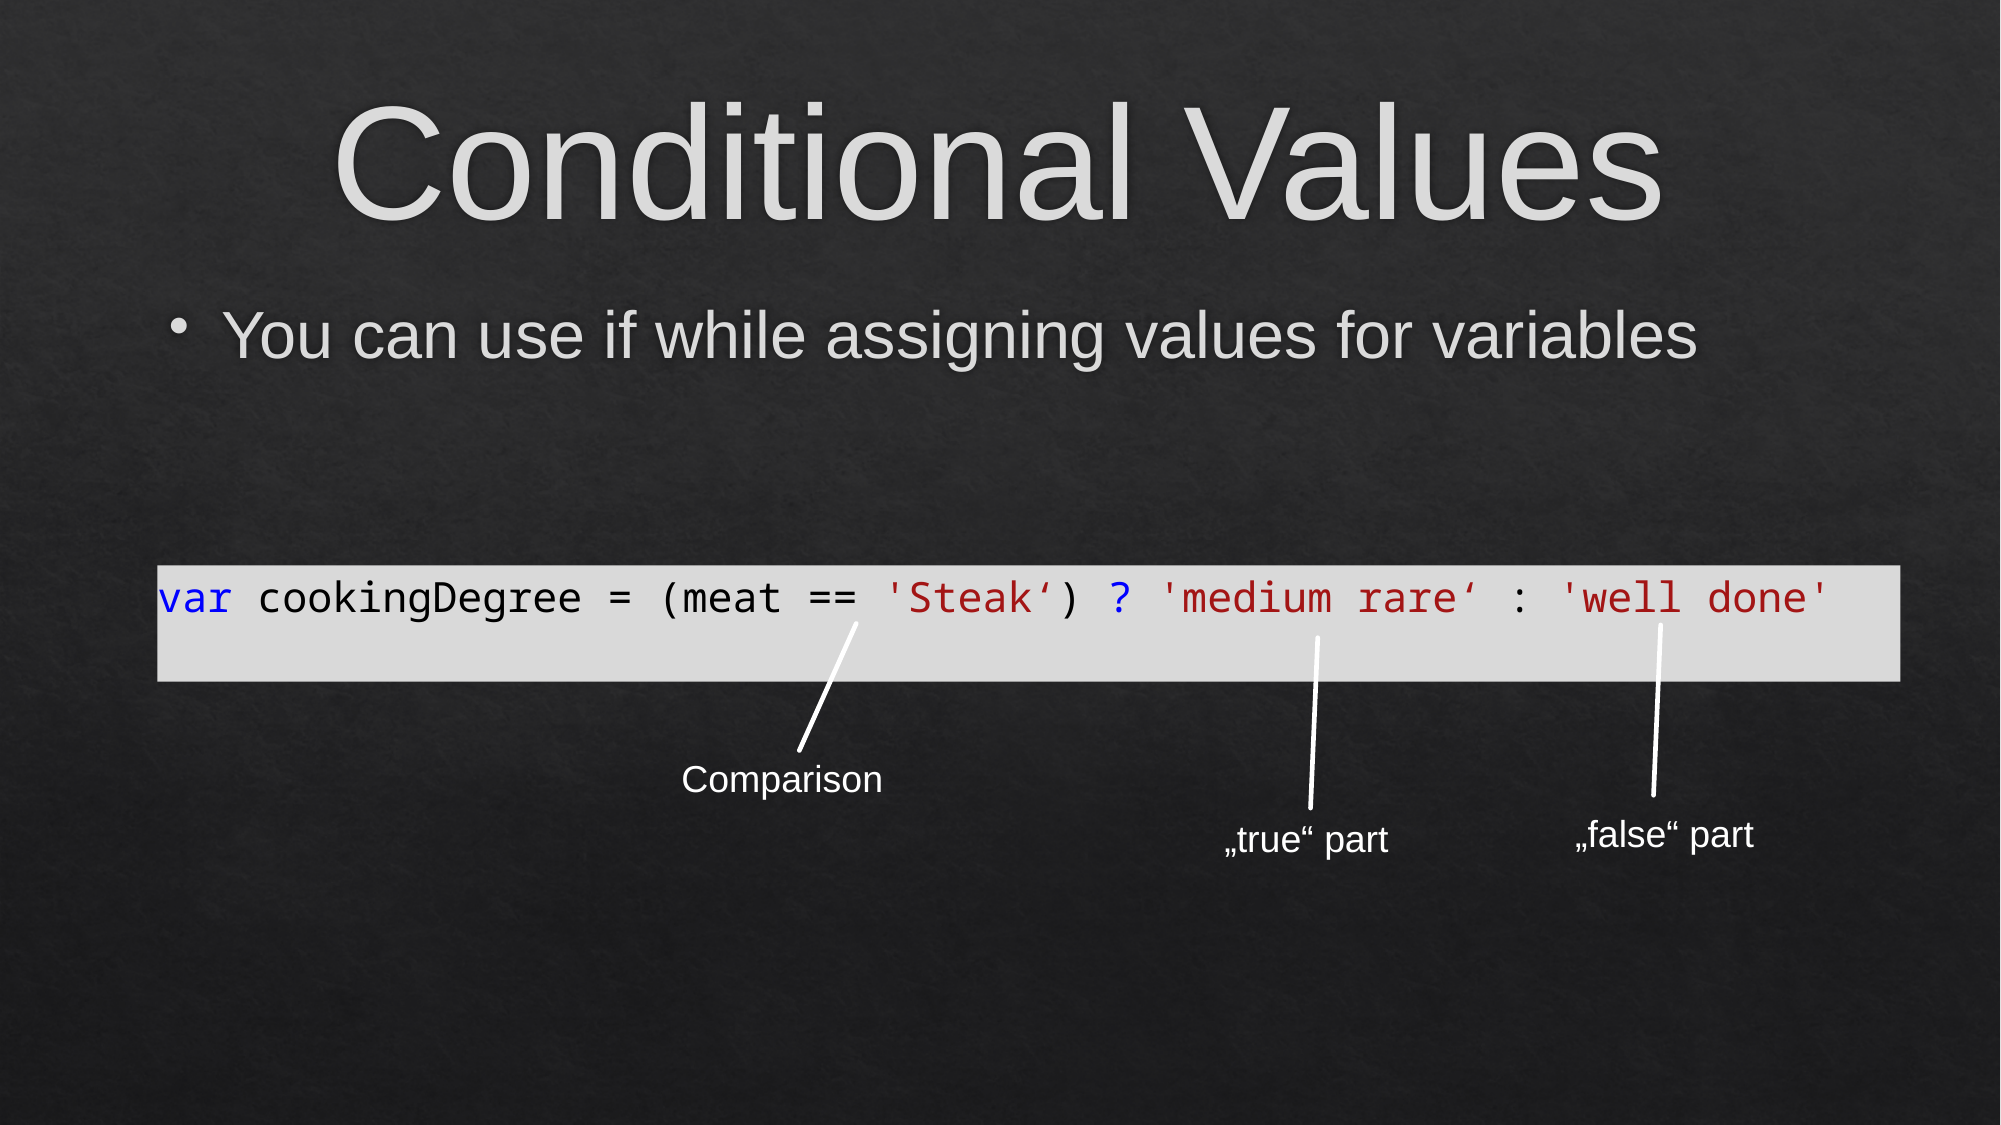

# Conditional Values
You can use if while assigning values for variables
var cookingDegree = (meat == 'Steak‘) ? 'medium rare‘ : 'well done'
Comparison
„false“ part
„true“ part